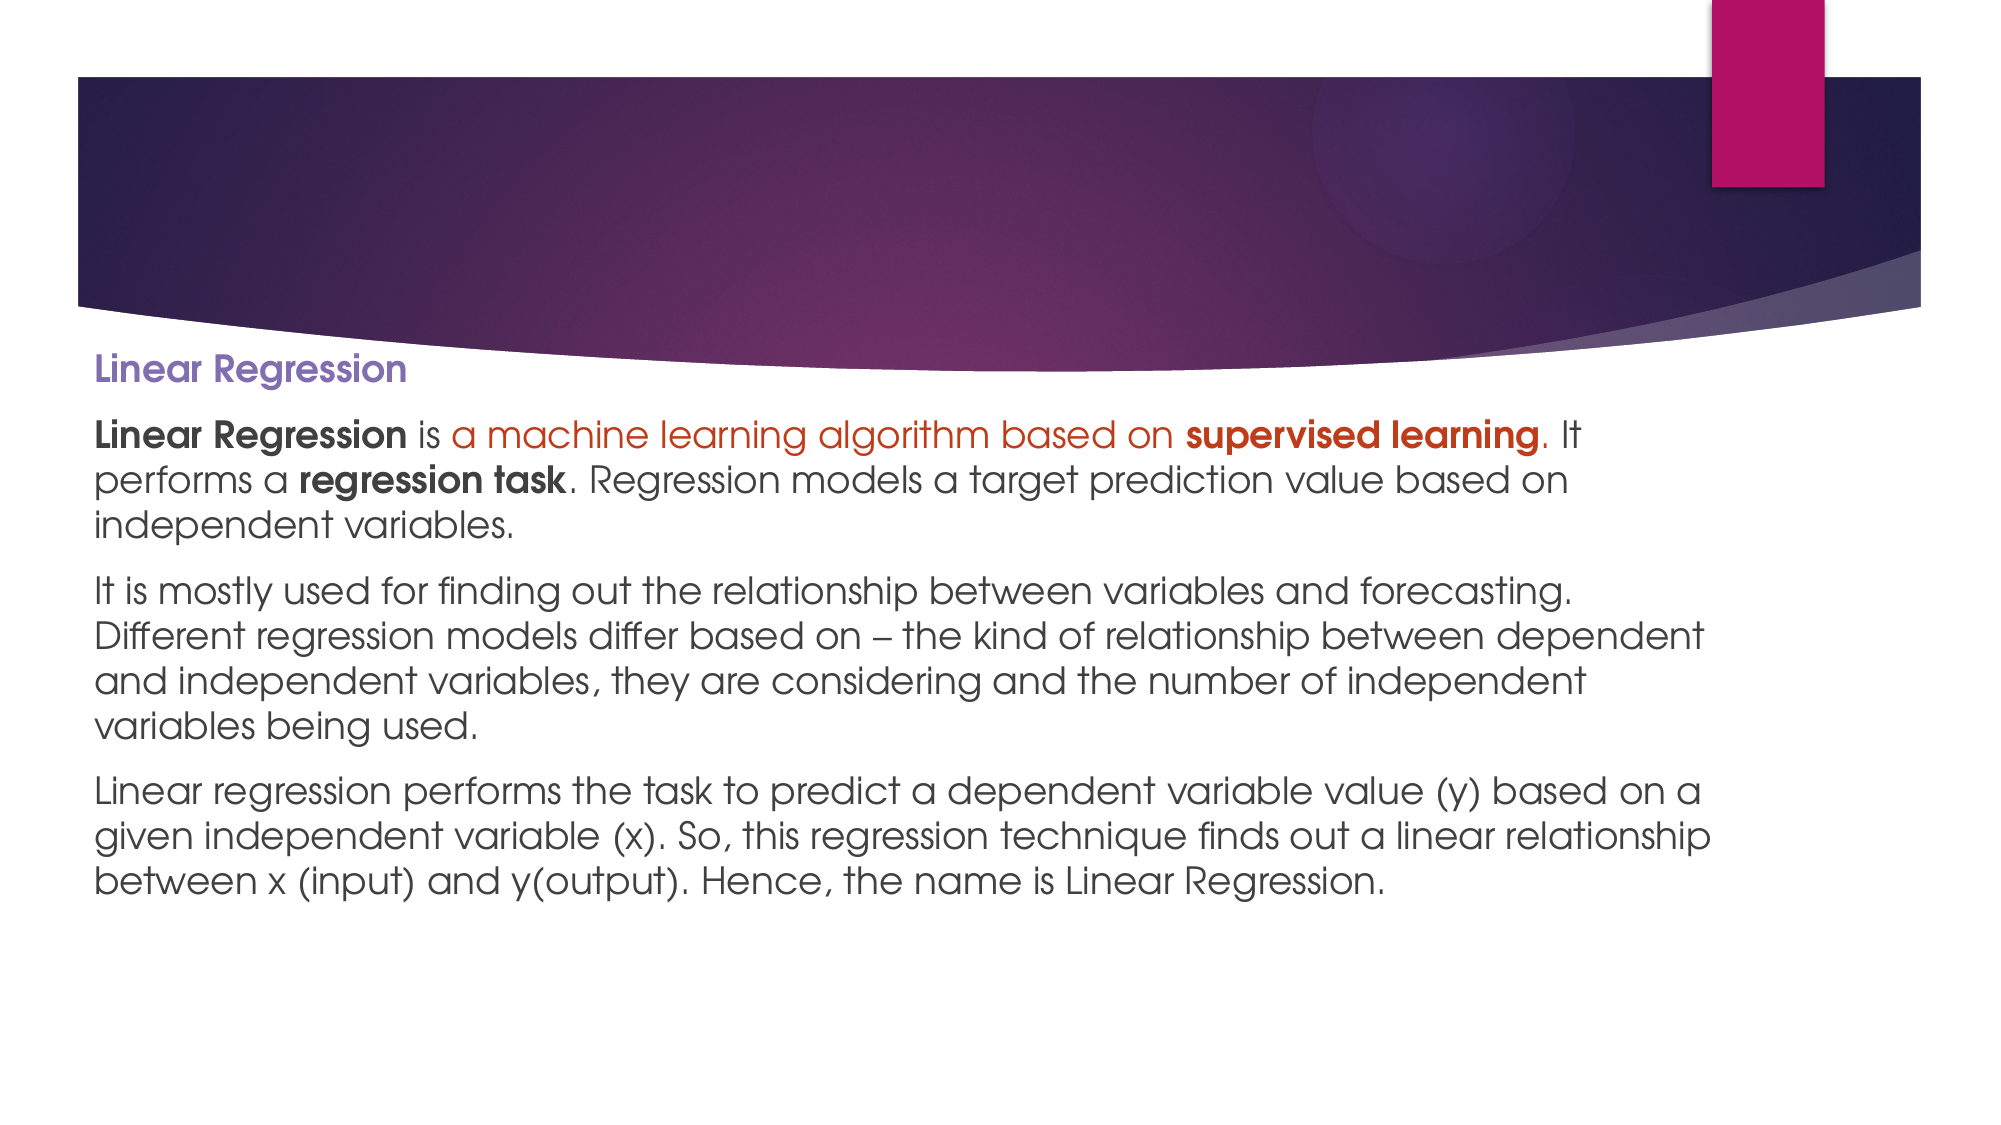

#
Linear Regression
Linear Regression is a machine learning algorithm based on supervised learning. It performs a regression task. Regression models a target prediction value based on independent variables.
It is mostly used for finding out the relationship between variables and forecasting. Different regression models differ based on – the kind of relationship between dependent and independent variables, they are considering and the number of independent variables being used.
Linear regression performs the task to predict a dependent variable value (y) based on a given independent variable (x). So, this regression technique finds out a linear relationship between x (input) and y(output). Hence, the name is Linear Regression.